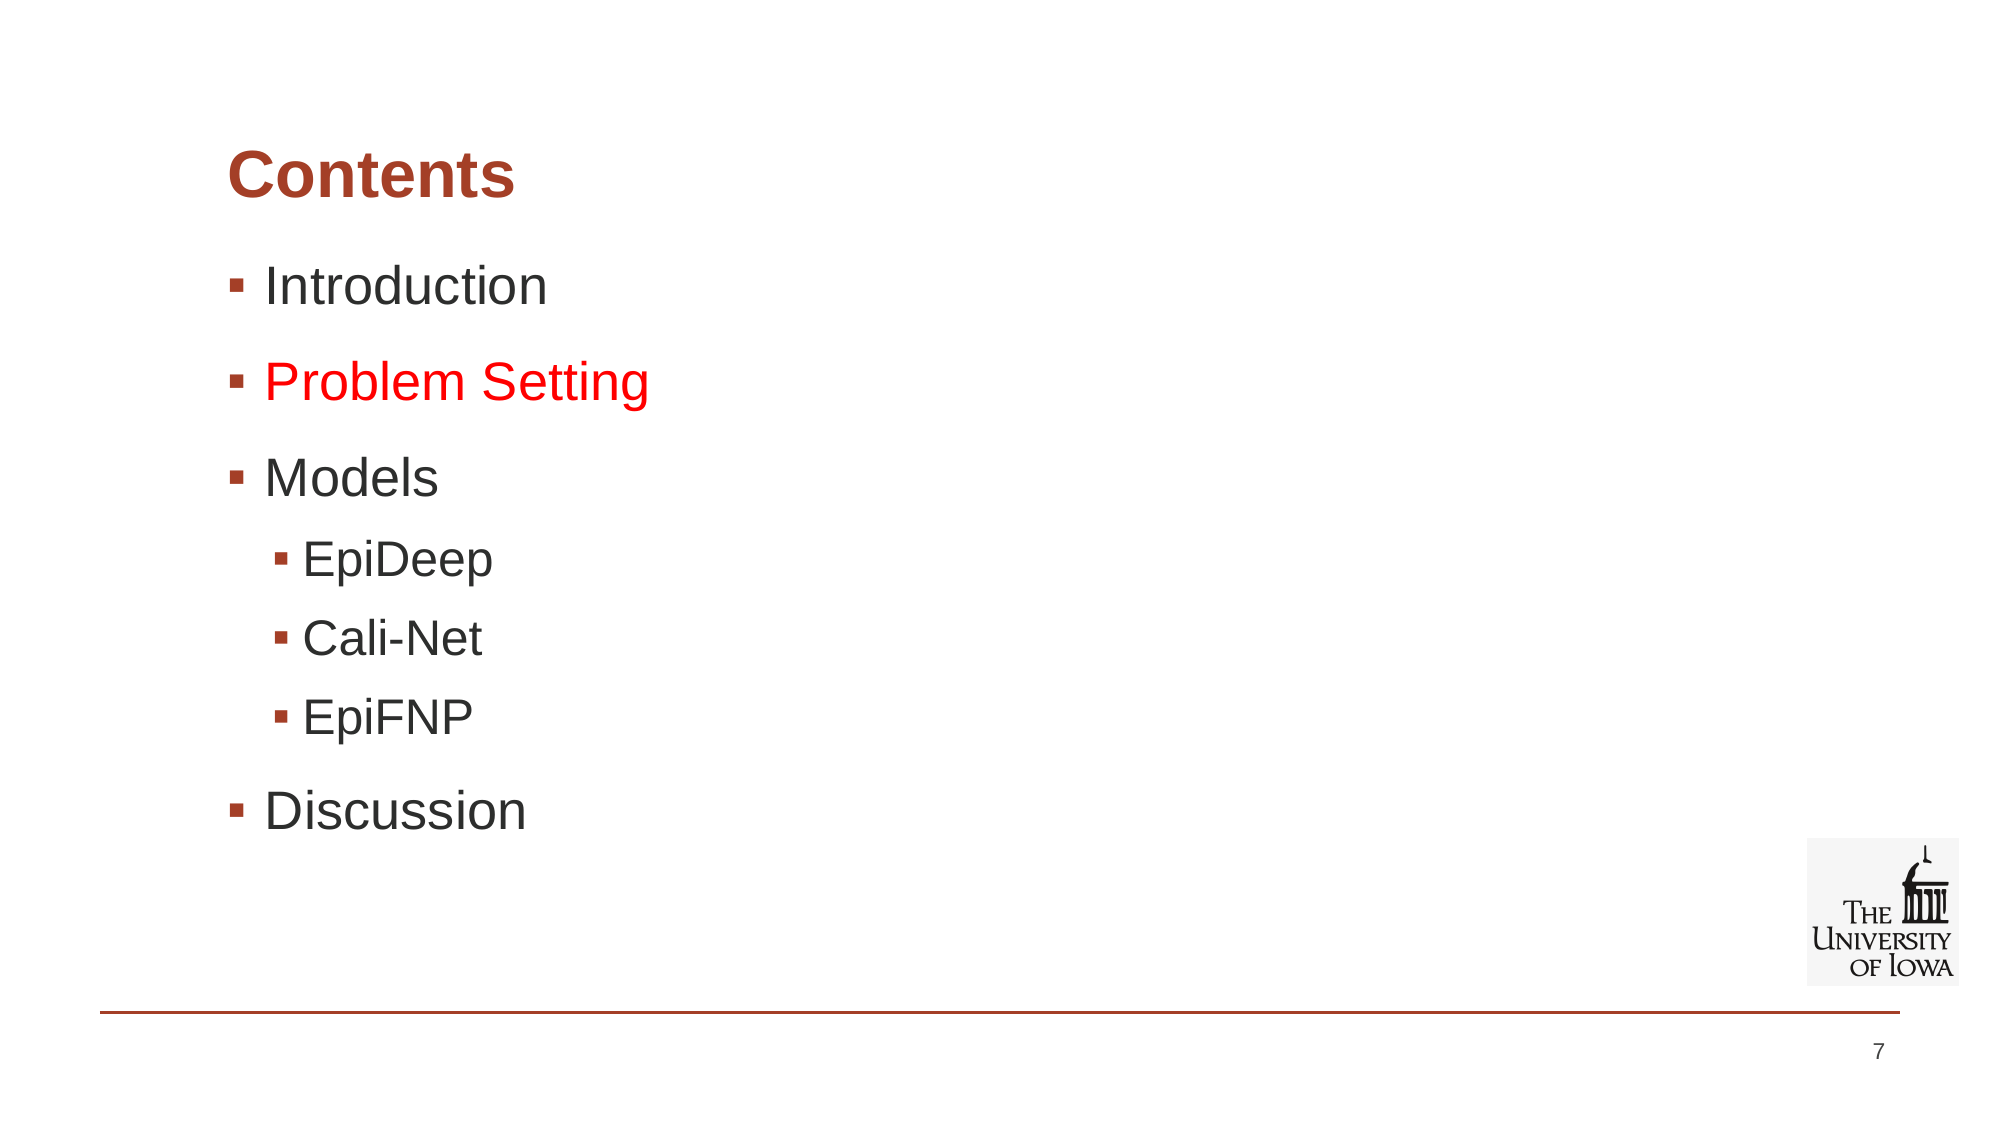

# Contents
Introduction
Problem Setting
Models
EpiDeep
Cali-Net
EpiFNP
Discussion
7